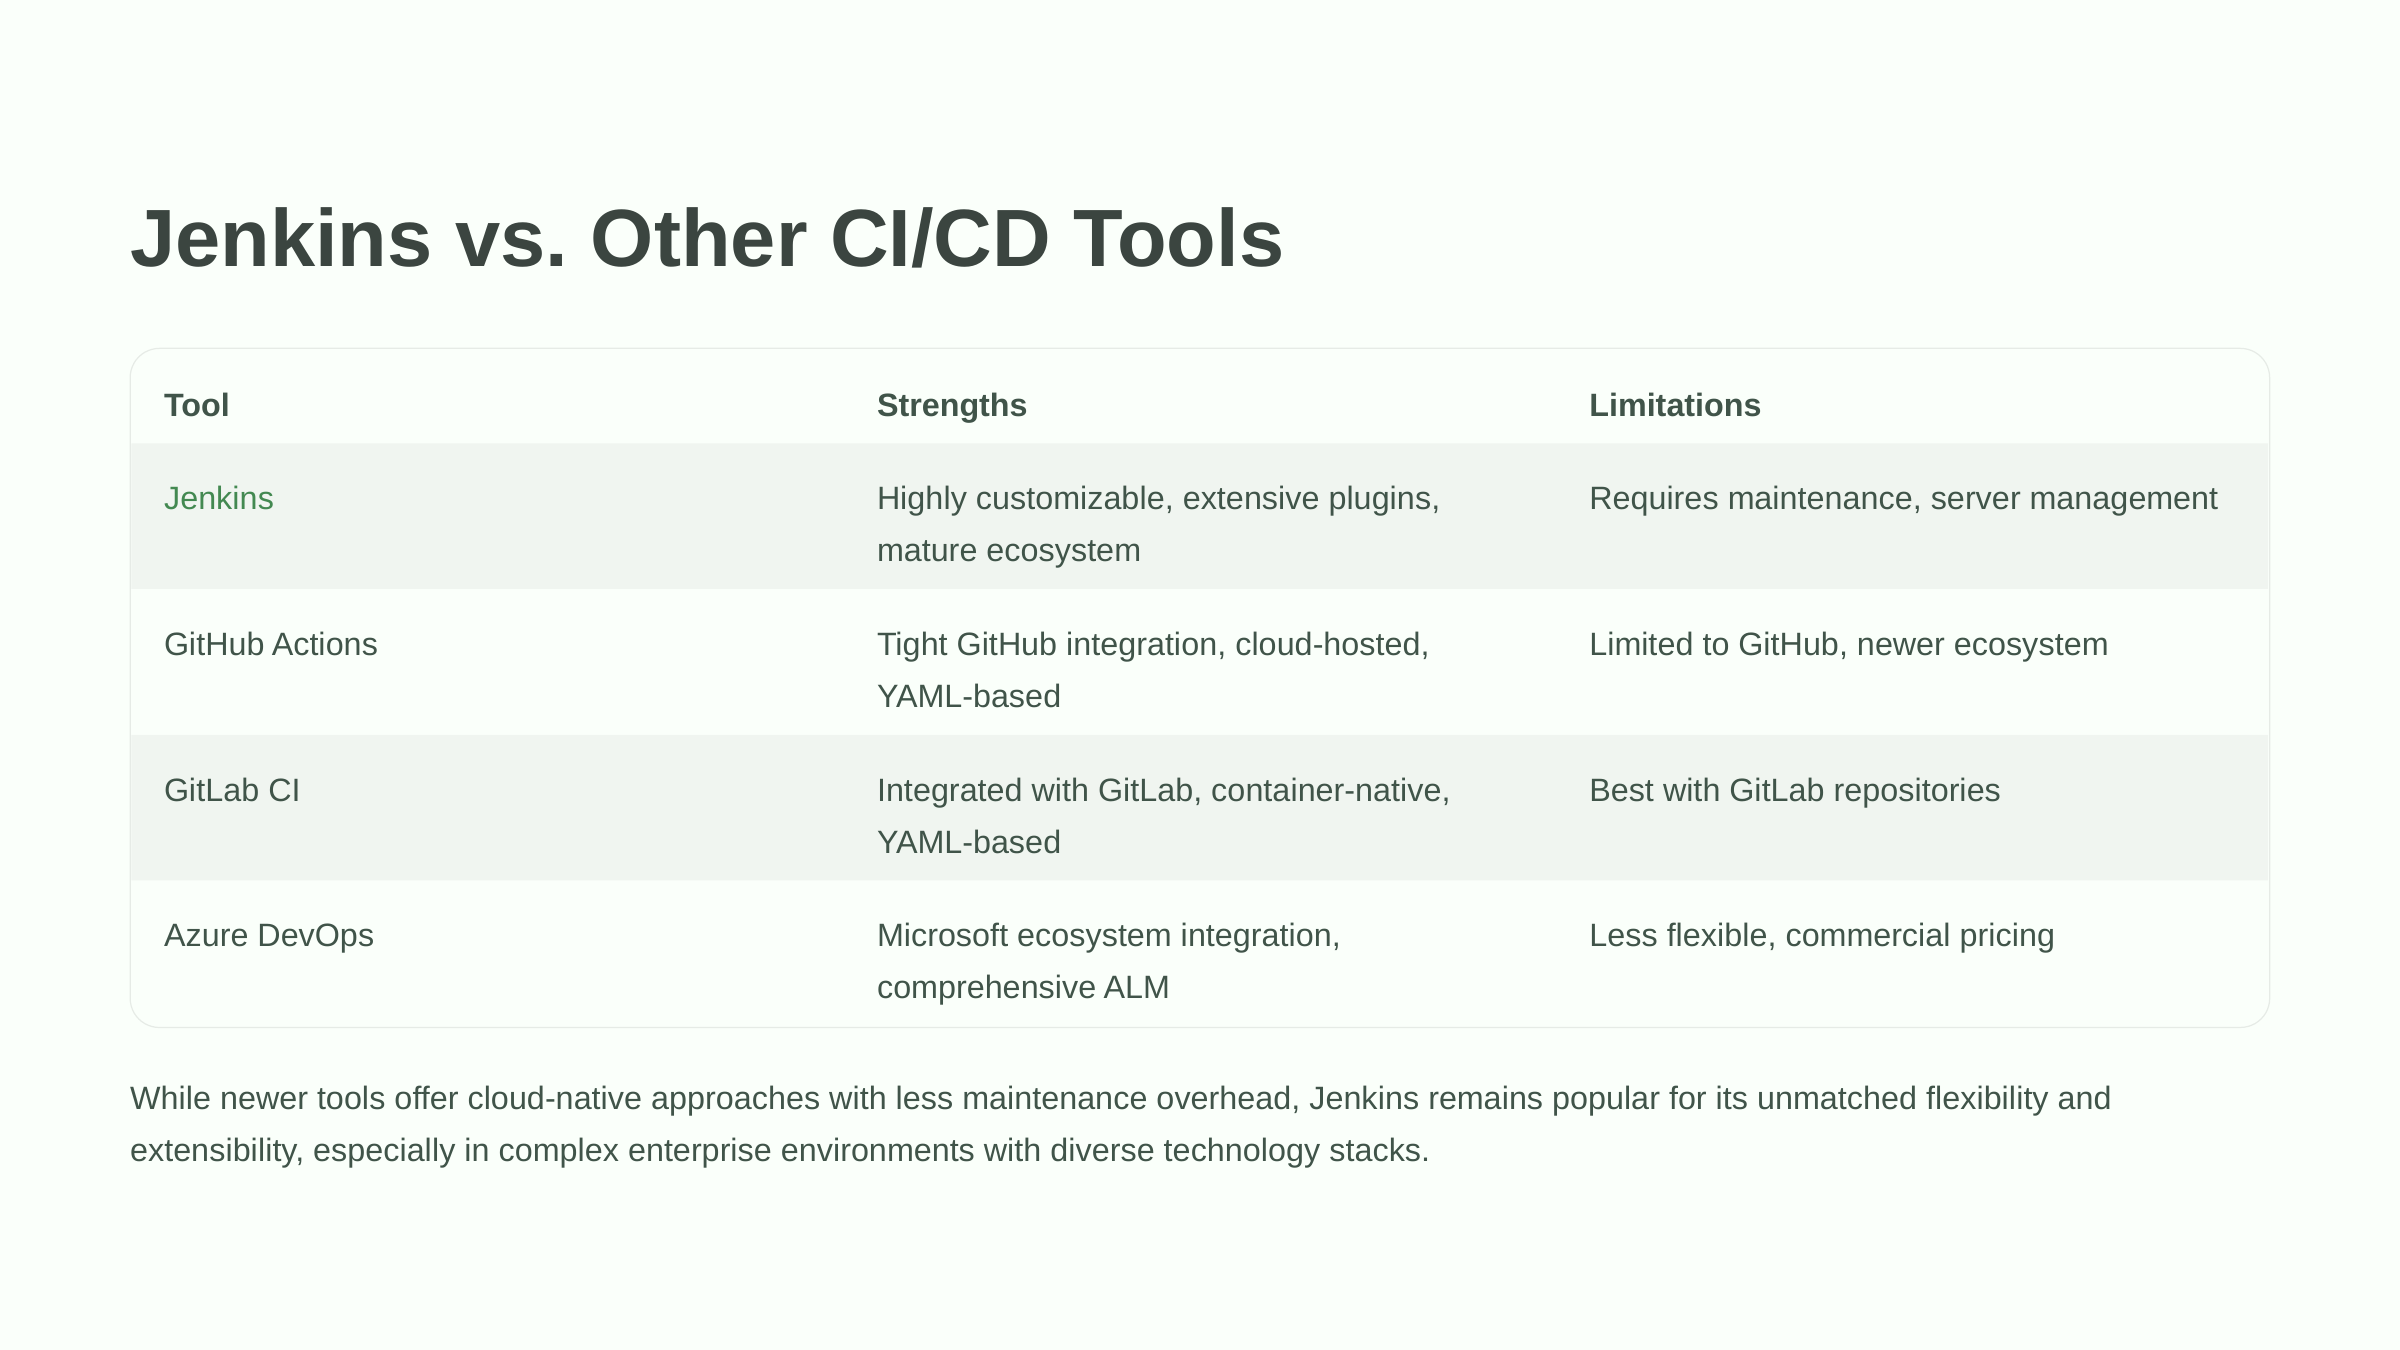

Jenkins vs. Other CI/CD Tools

Tool
Strengths
Limitations

Jenkins
Highly customizable, extensive plugins, mature ecosystem
Requires maintenance, server management

GitHub Actions
Tight GitHub integration, cloud-hosted, YAML-based
Limited to GitHub, newer ecosystem

GitLab CI
Integrated with GitLab, container-native, YAML-based
Best with GitLab repositories

Azure DevOps
Microsoft ecosystem integration, comprehensive ALM
Less flexible, commercial pricing
While newer tools offer cloud-native approaches with less maintenance overhead, Jenkins remains popular for its unmatched flexibility and extensibility, especially in complex enterprise environments with diverse technology stacks.